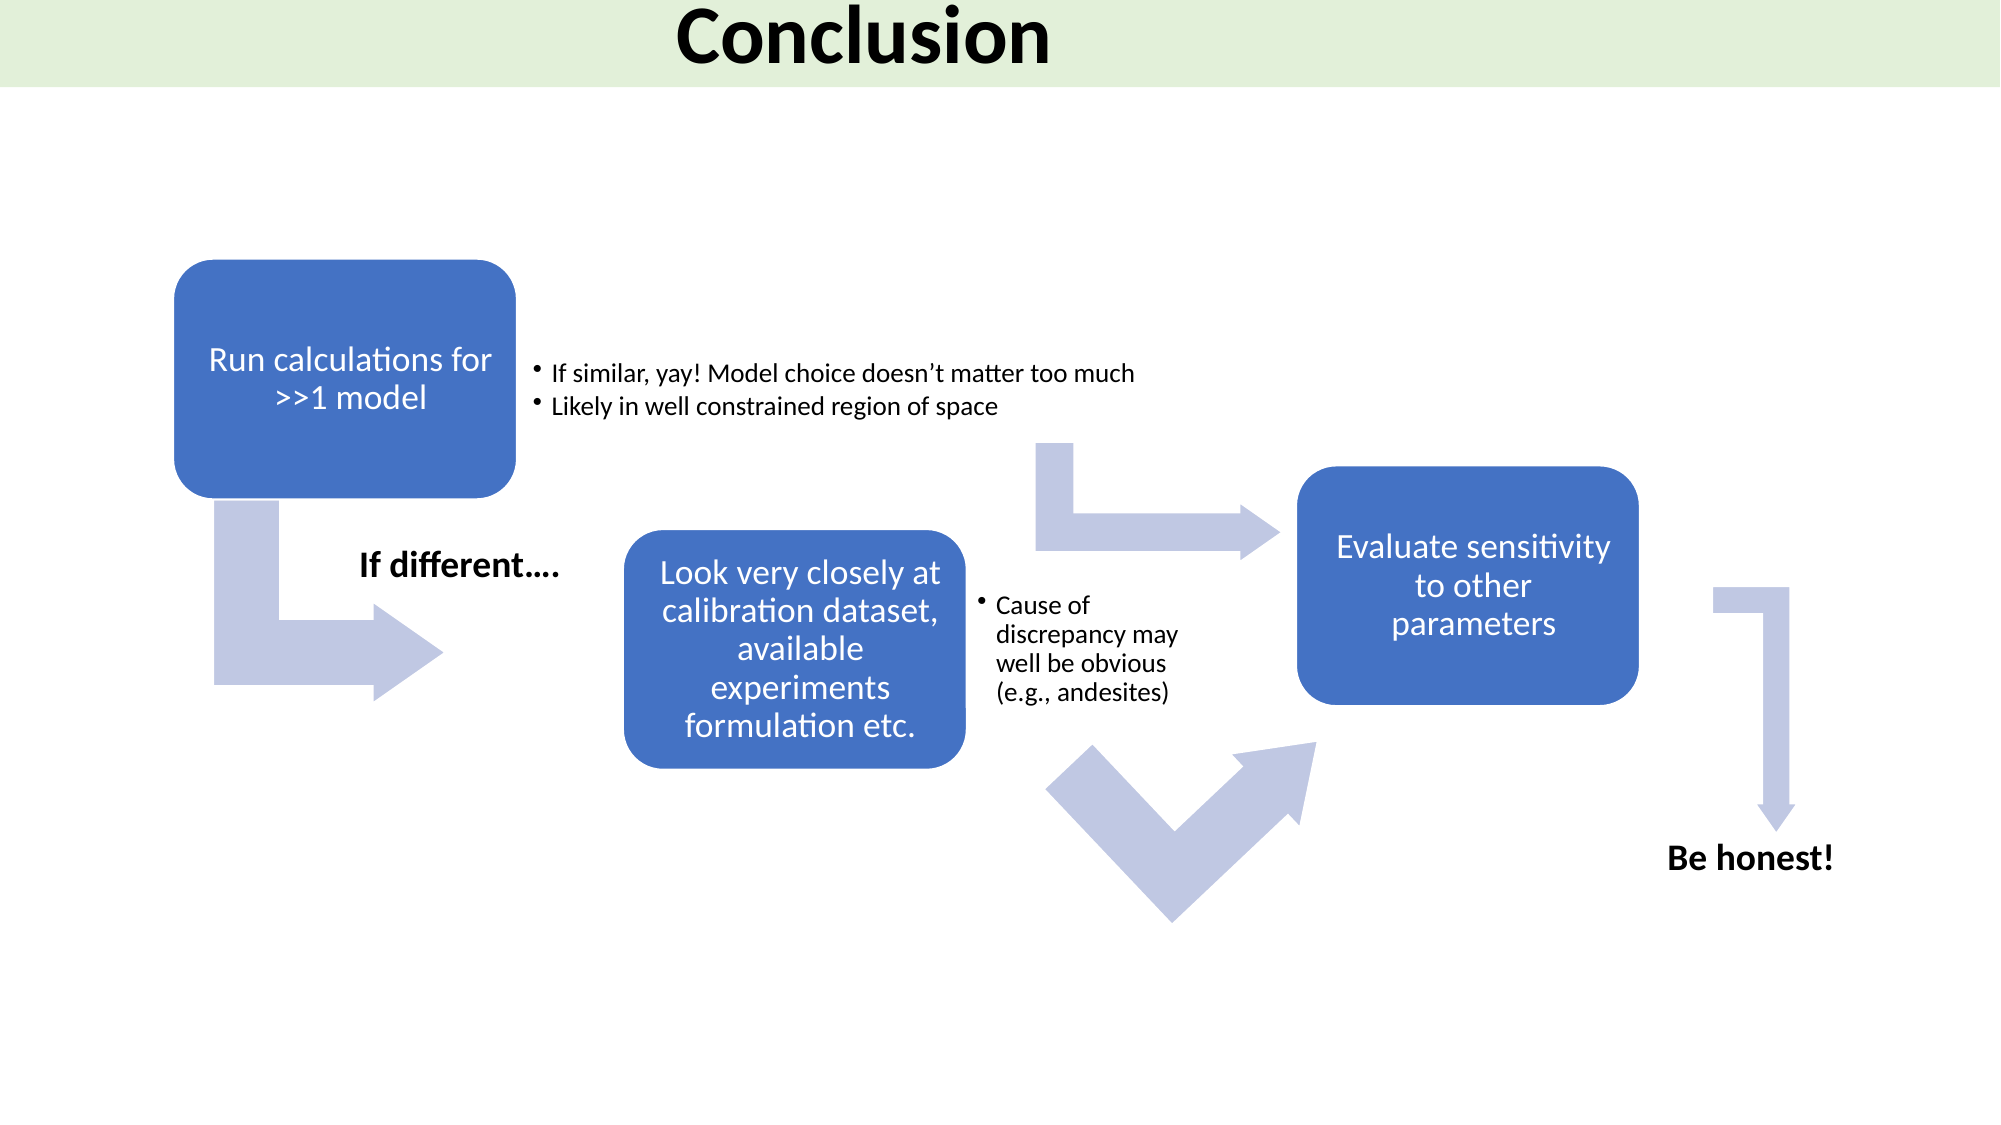

Conclusion
Run calculations for >>1 model
If similar, yay! Model choice doesn’t matter too much
Likely in well constrained region of space
Look very closely at calibration dataset, available experiments formulation etc.
Cause of discrepancy may well be obvious (e.g., andesites)
Evaluate sensitivity to other parameters

If different….

Be honest!